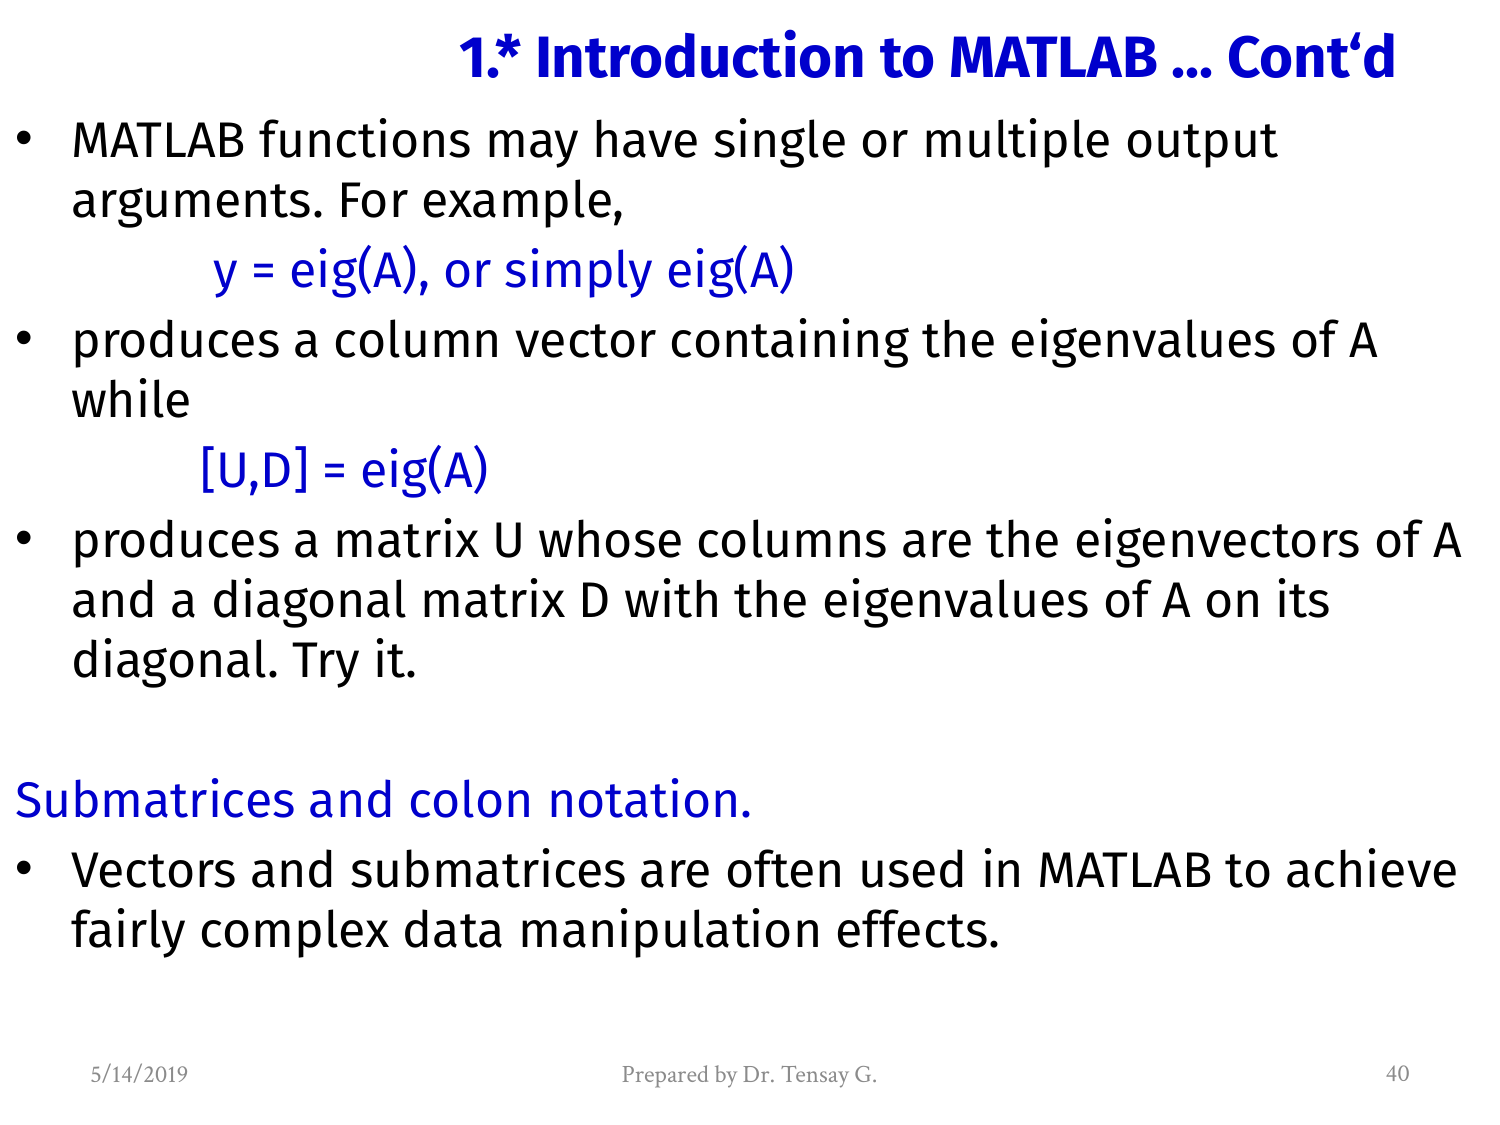

# 1.* Introduction to MATLAB ... Cont‘d
MATLAB functions may have single or multiple output arguments. For example,
               y = eig(A), or simply eig(A)
produces a column vector containing the eigenvalues of A while
              [U,D] = eig(A)
produces a matrix U whose columns are the eigenvectors of A and a diagonal matrix D with the eigenvalues of A on its diagonal. Try it.

Submatrices and colon notation.
Vectors and submatrices are often used in MATLAB to achieve fairly complex data manipulation effects.
5/14/2019
Prepared by Dr. Tensay G.
40